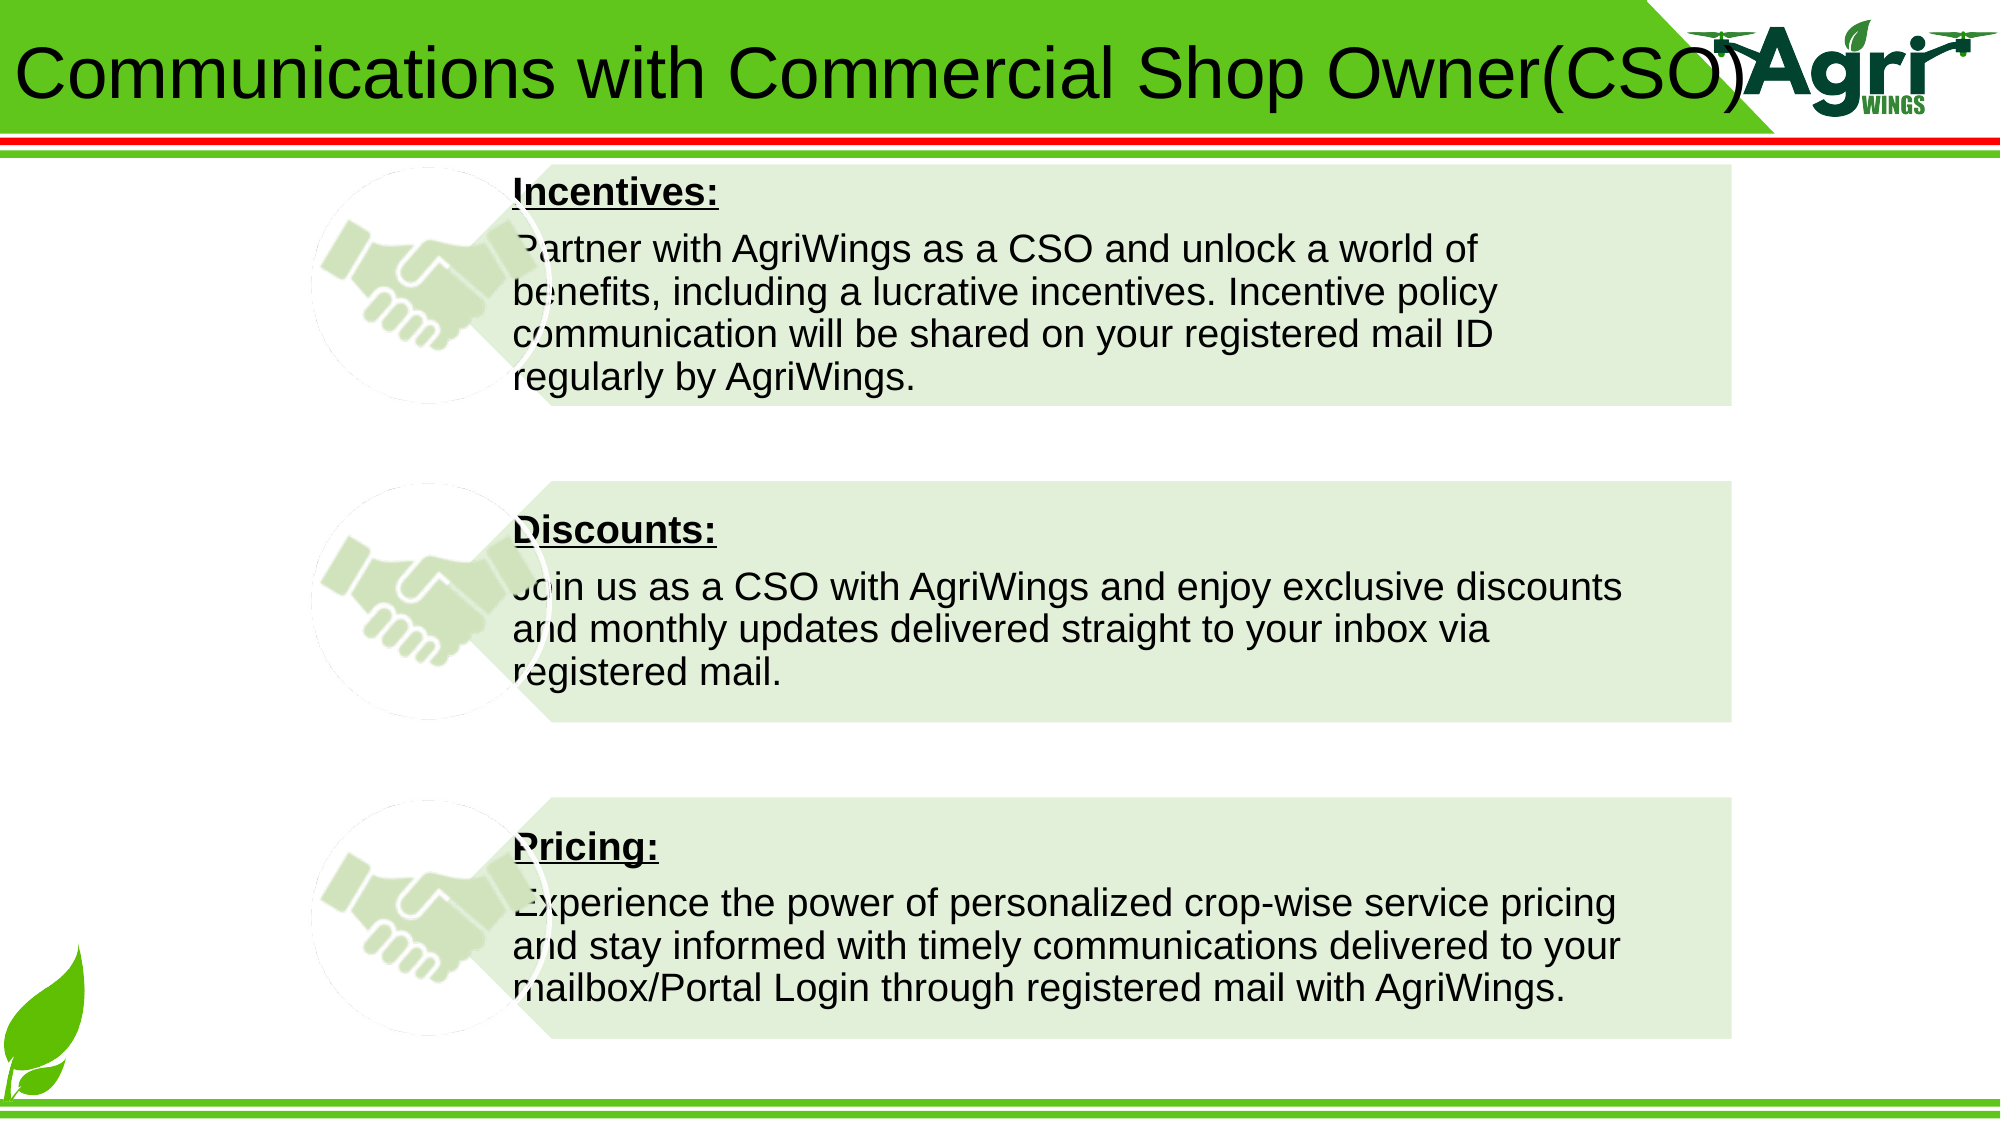

# Communications with Commercial Shop Owner(CSO)
Incentives:
Partner with AgriWings as a CSO and unlock a world of benefits, including a lucrative incentives. Incentive policy  communication will be shared on your registered mail ID regularly by AgriWings.
Discounts:
Join us as a CSO with AgriWings and enjoy exclusive discounts and monthly updates delivered straight to your inbox via registered mail.
Pricing:
Experience the power of personalized crop-wise service pricing and stay informed with timely communications delivered to your mailbox/Portal Login through registered mail with AgriWings.